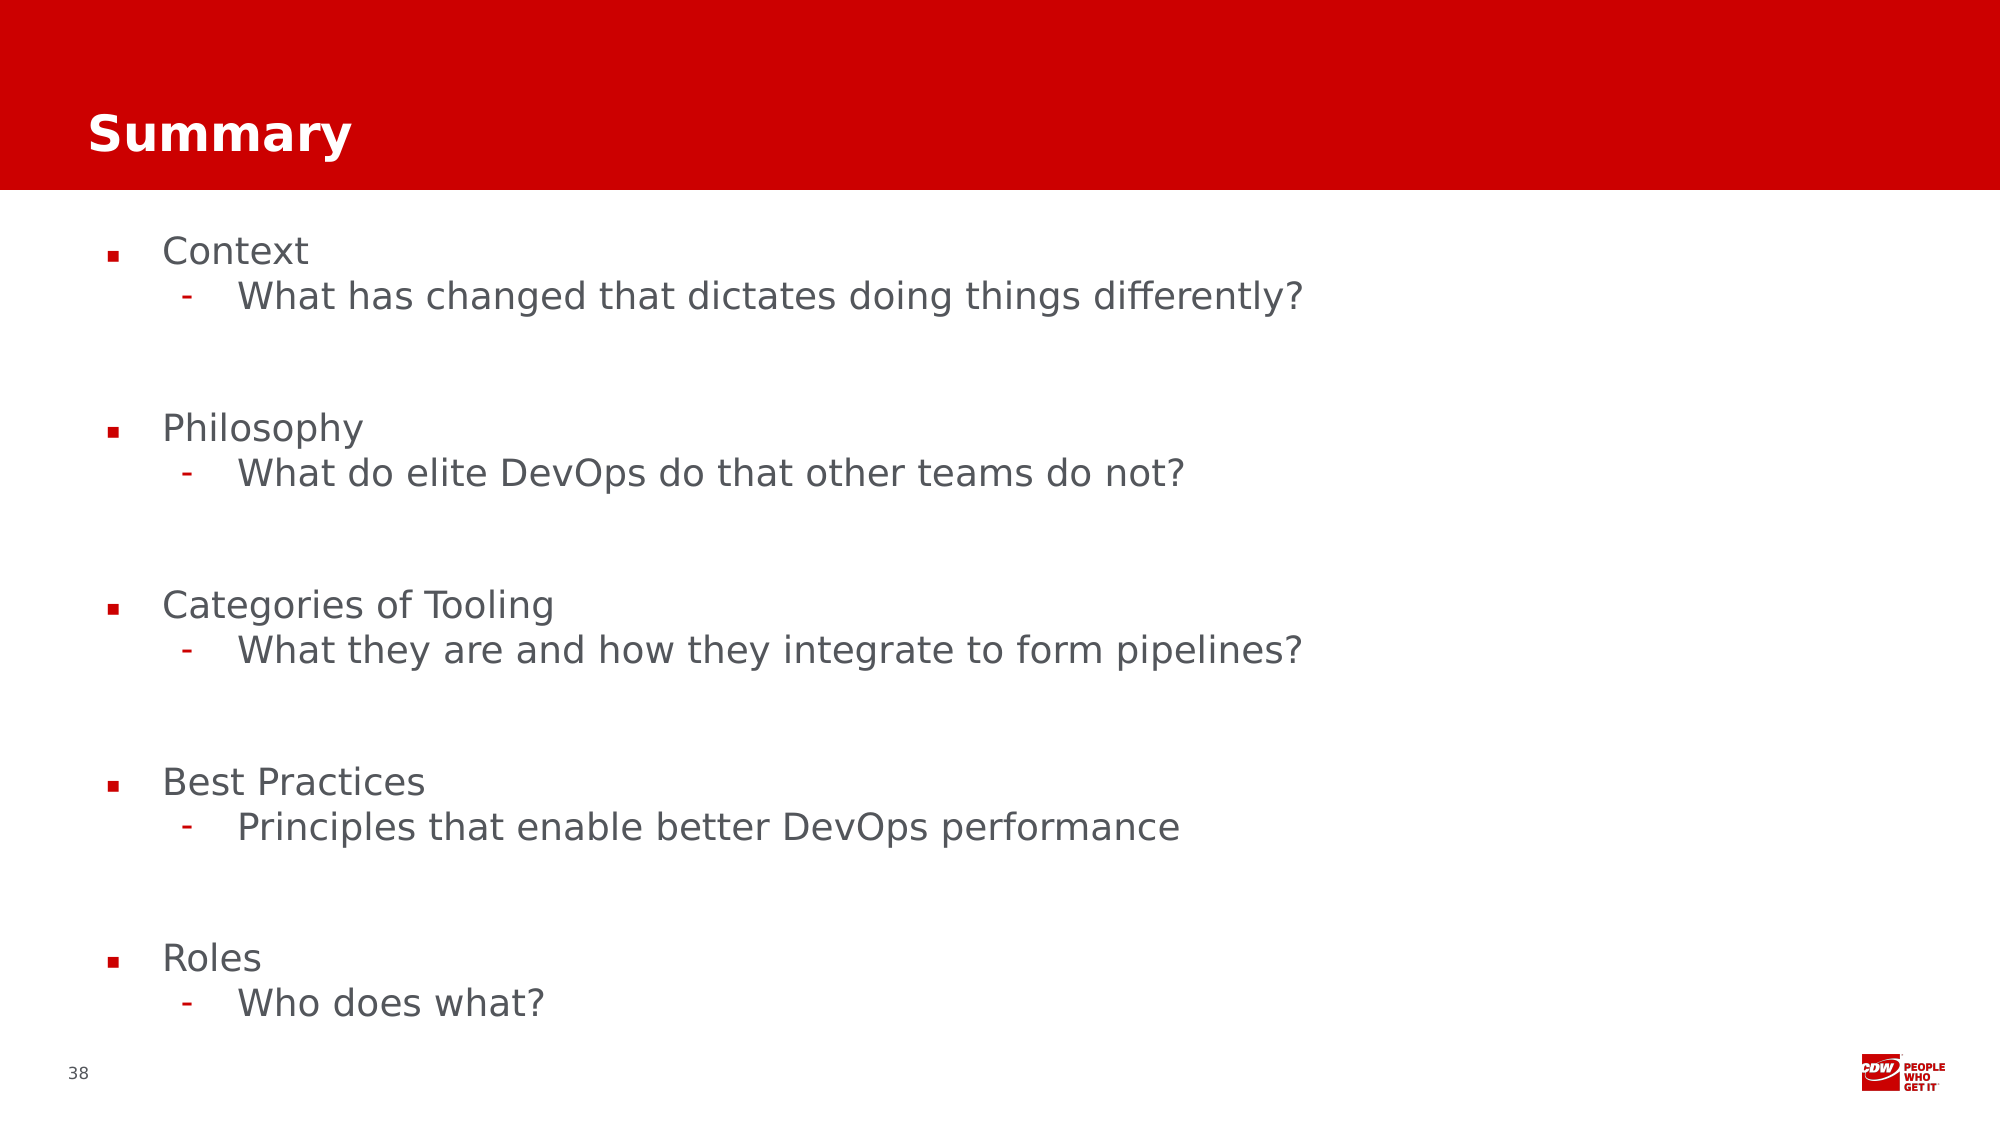

# Summary
Context
What has changed that dictates doing things differently?

Philosophy
What do elite DevOps do that other teams do not?

Categories of Tooling
What they are and how they integrate to form pipelines?

Best Practices
Principles that enable better DevOps performance

Roles
Who does what?
38